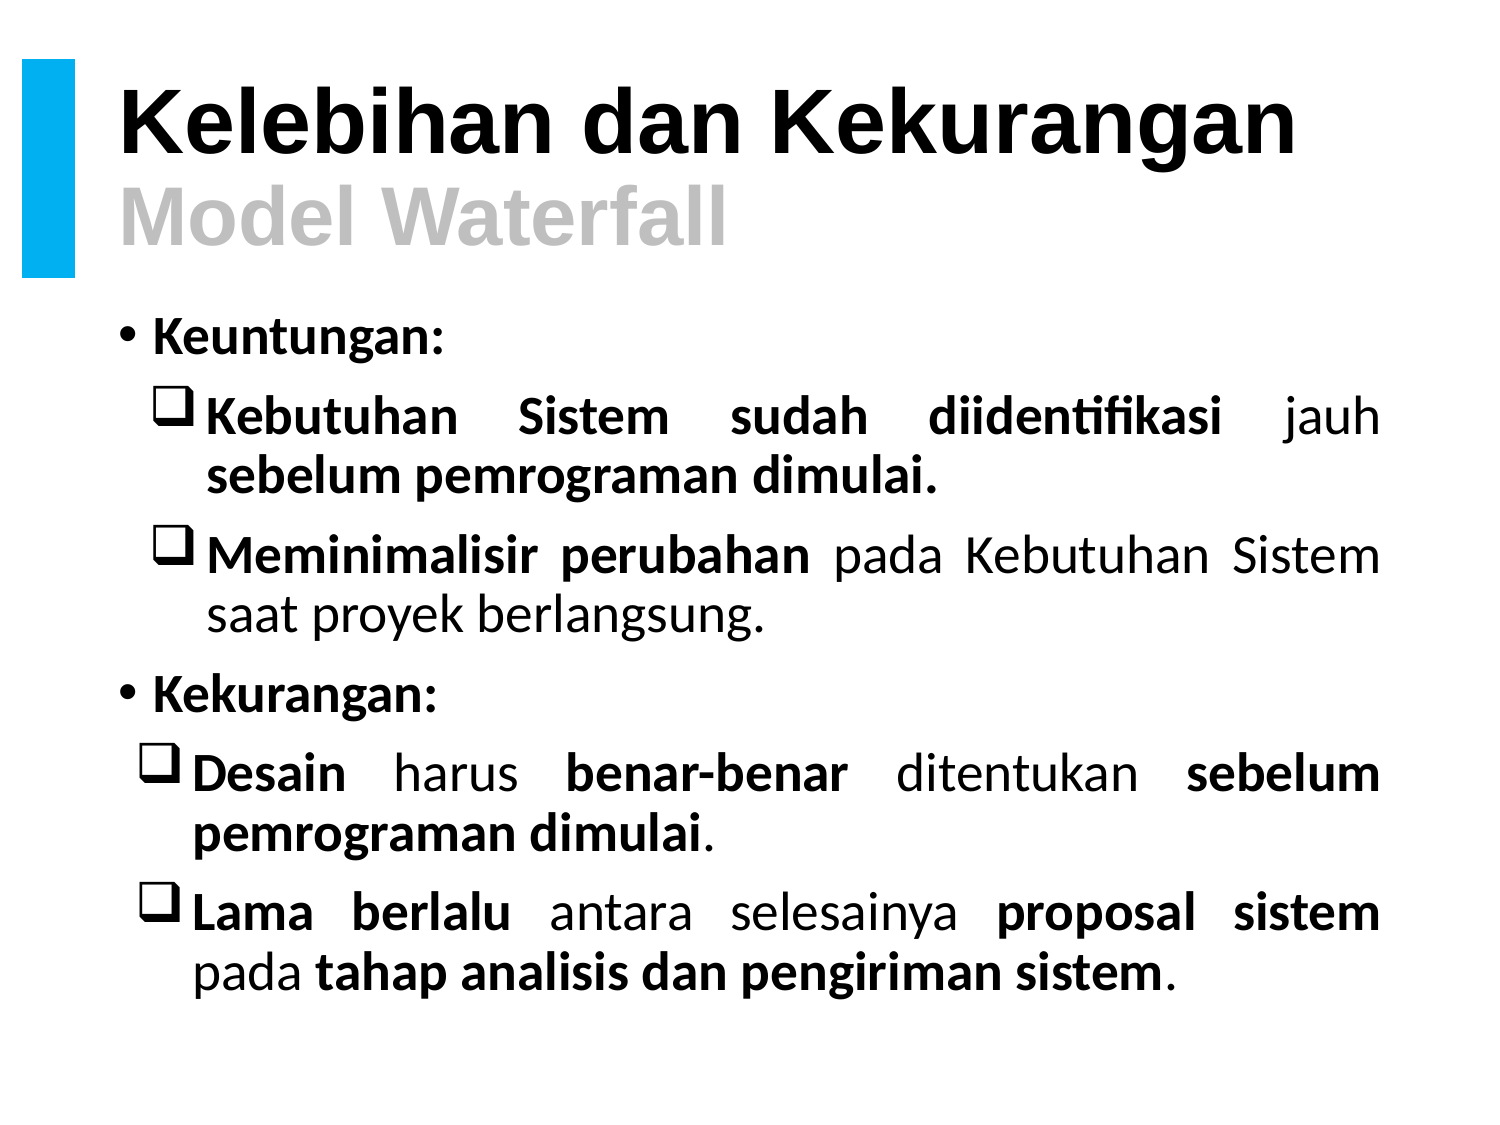

# Kelebihan dan Kekurangan Model Waterfall
Keuntungan:
Kebutuhan Sistem sudah diidentifikasi jauh sebelum pemrograman dimulai.
Meminimalisir perubahan pada Kebutuhan Sistem saat proyek berlangsung.
Kekurangan:
Desain harus benar-benar ditentukan sebelum pemrograman dimulai.
Lama berlalu antara selesainya proposal sistem pada tahap analisis dan pengiriman sistem.